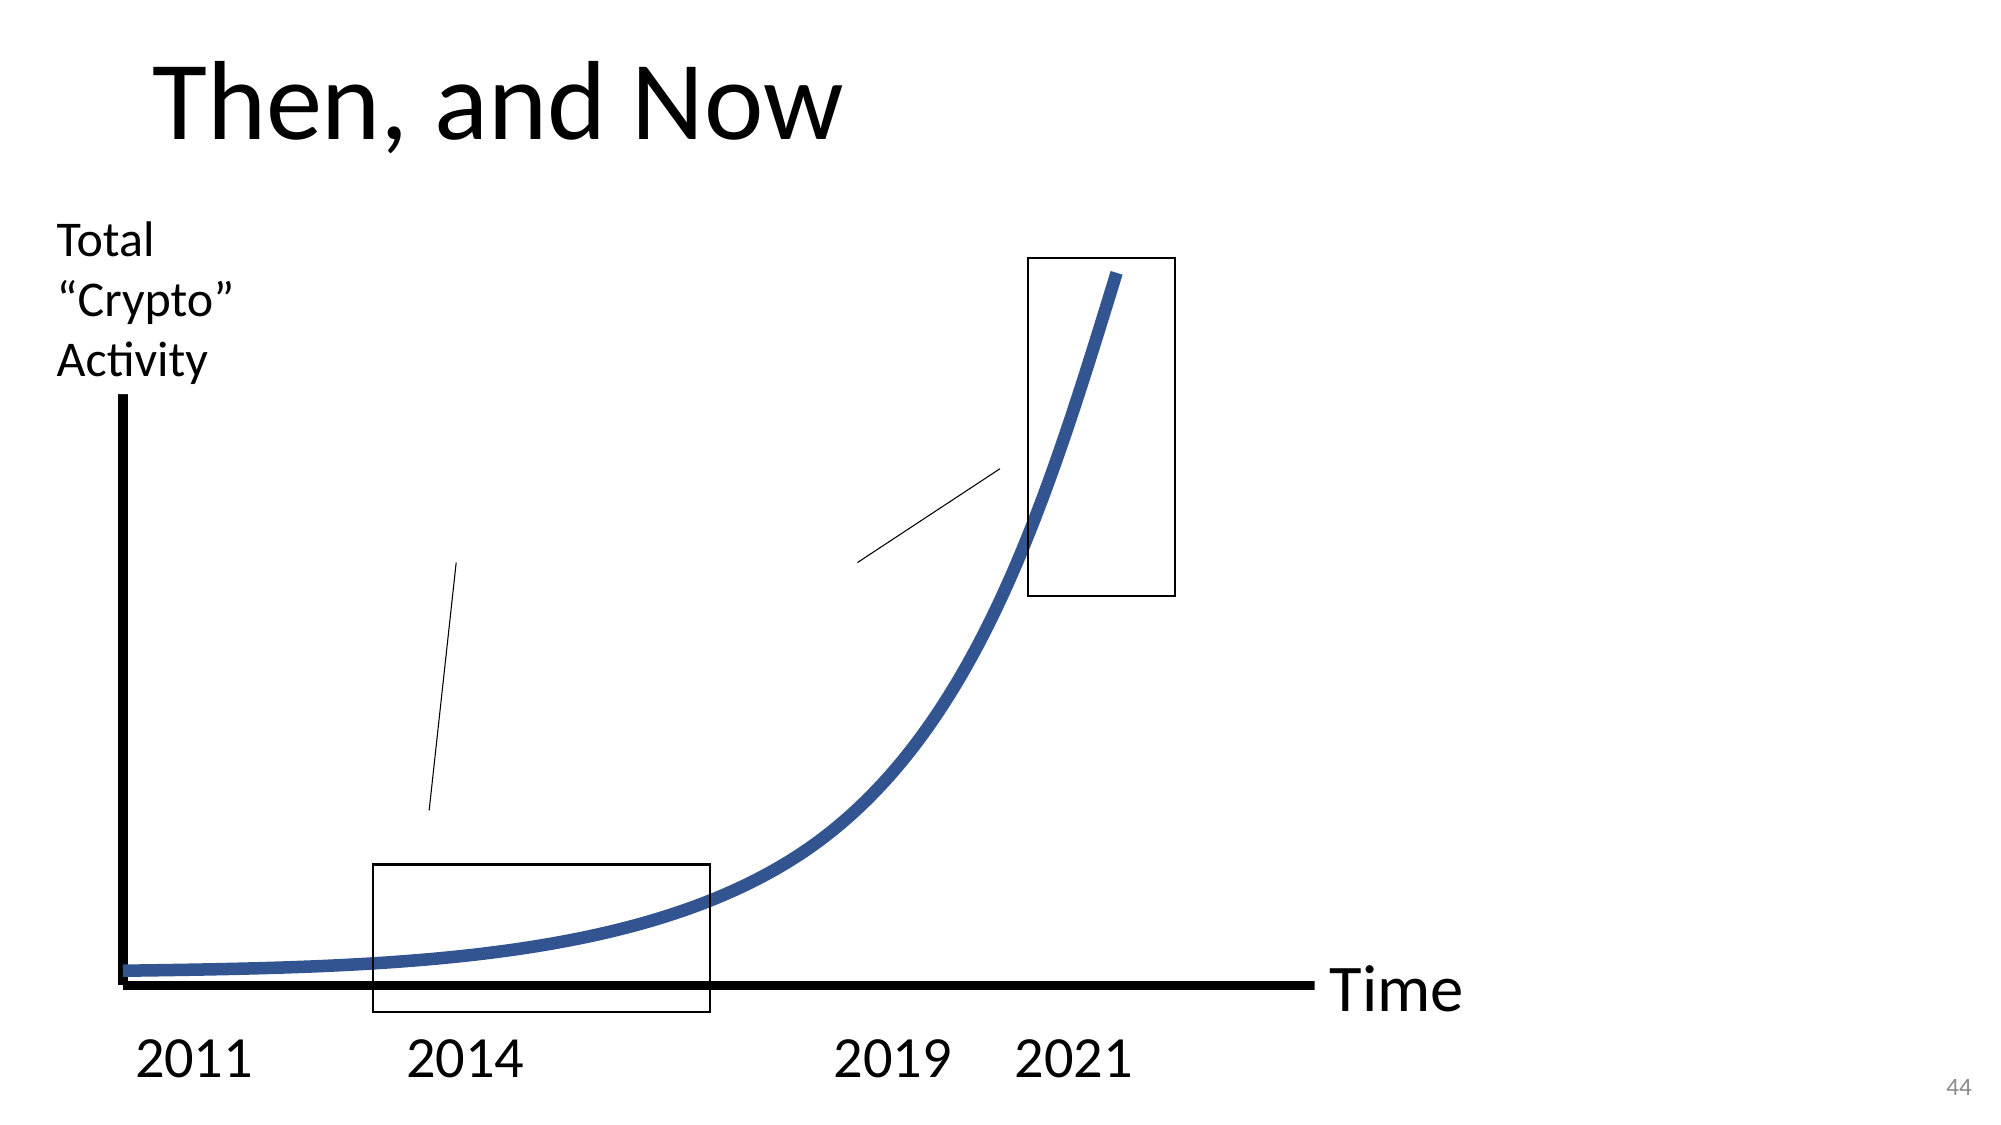

# Then, and Now
Total “Crypto” Activity

Time
2011
2014
2019
2021
44